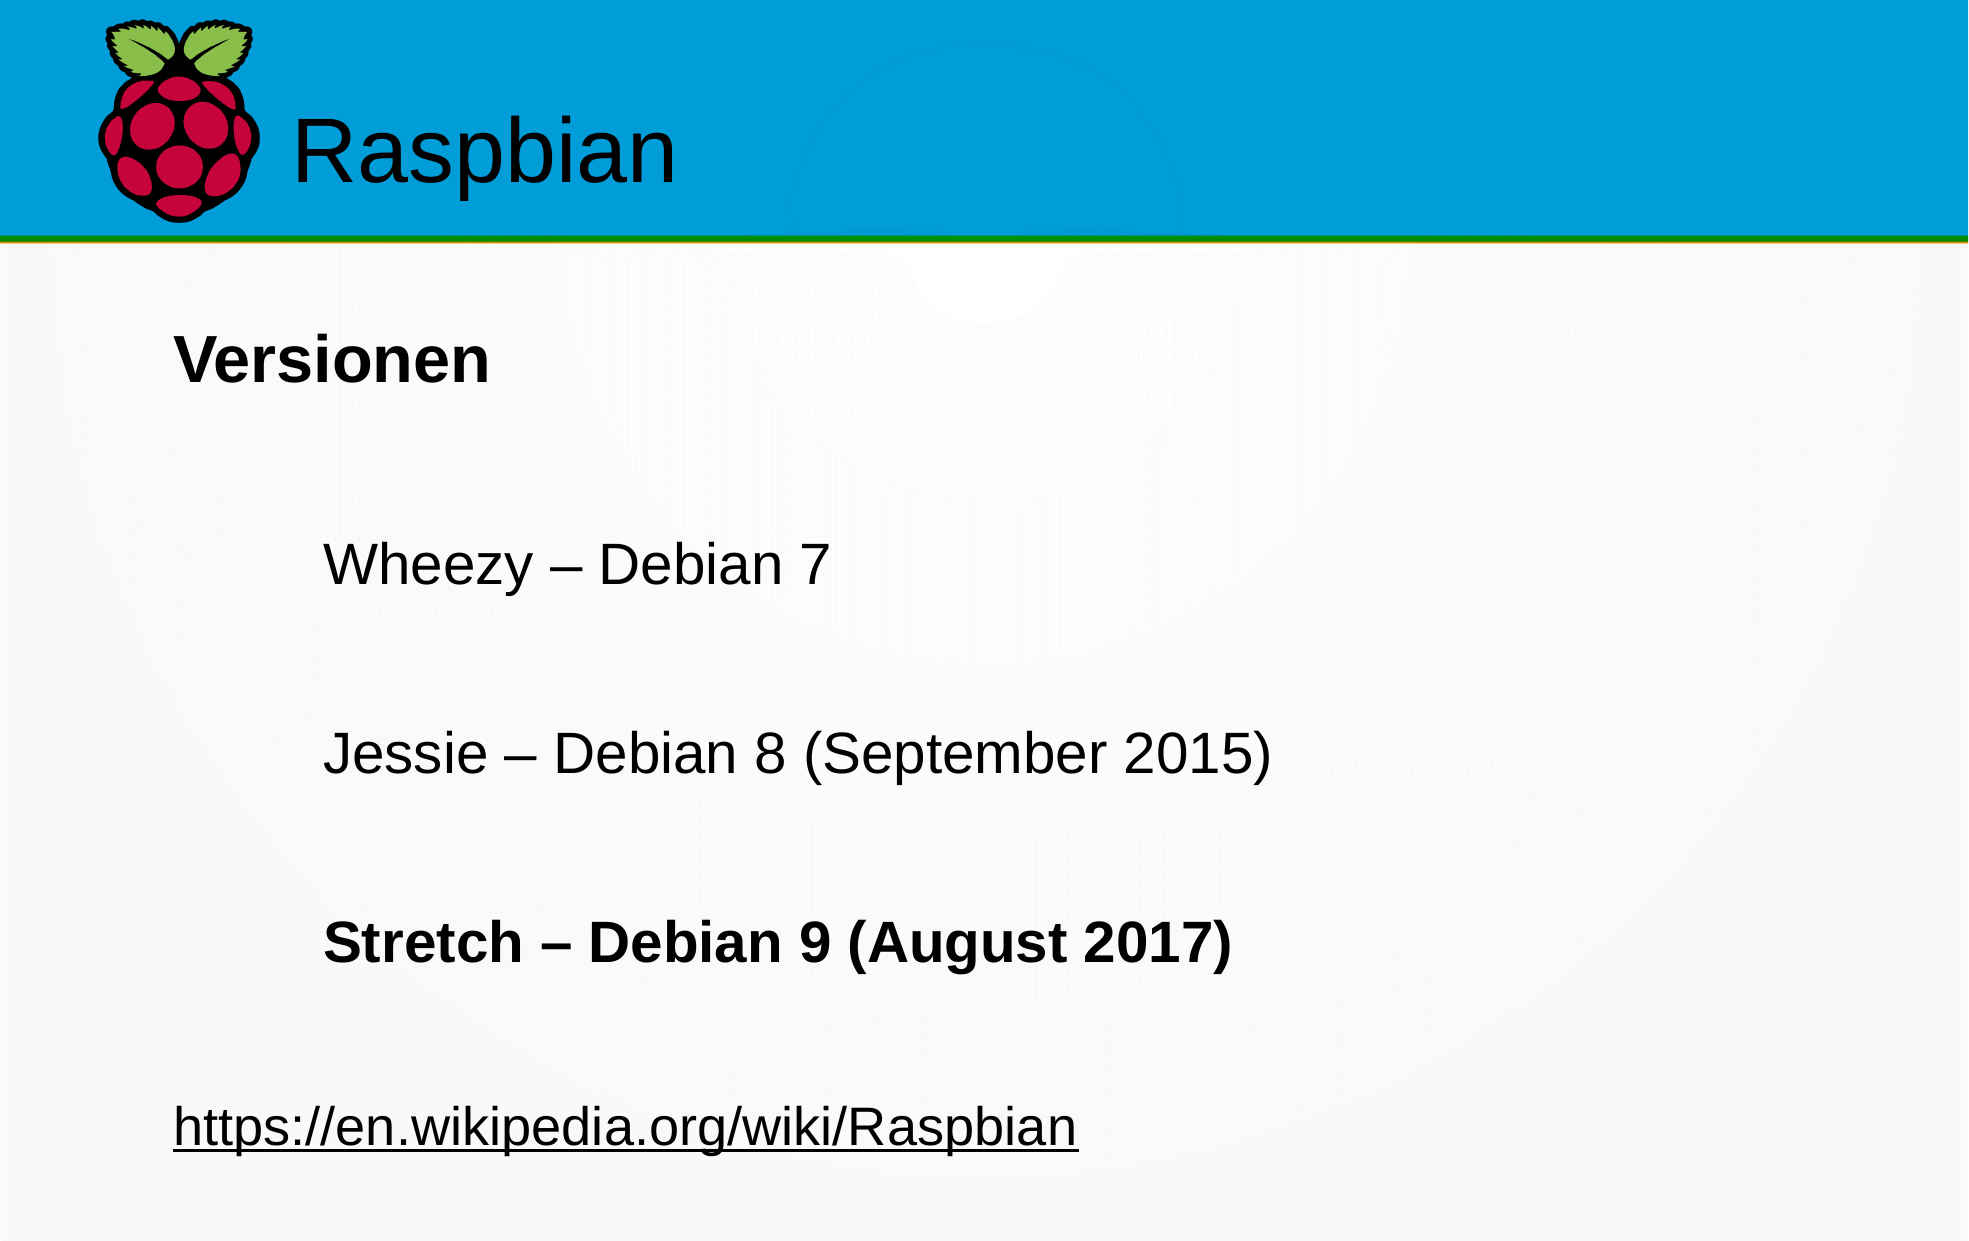

Raspbian
Versionen

	Wheezy – Debian 7

	Jessie – Debian 8 (September 2015)

	Stretch – Debian 9 (August 2017)

https://en.wikipedia.org/wiki/Raspbian